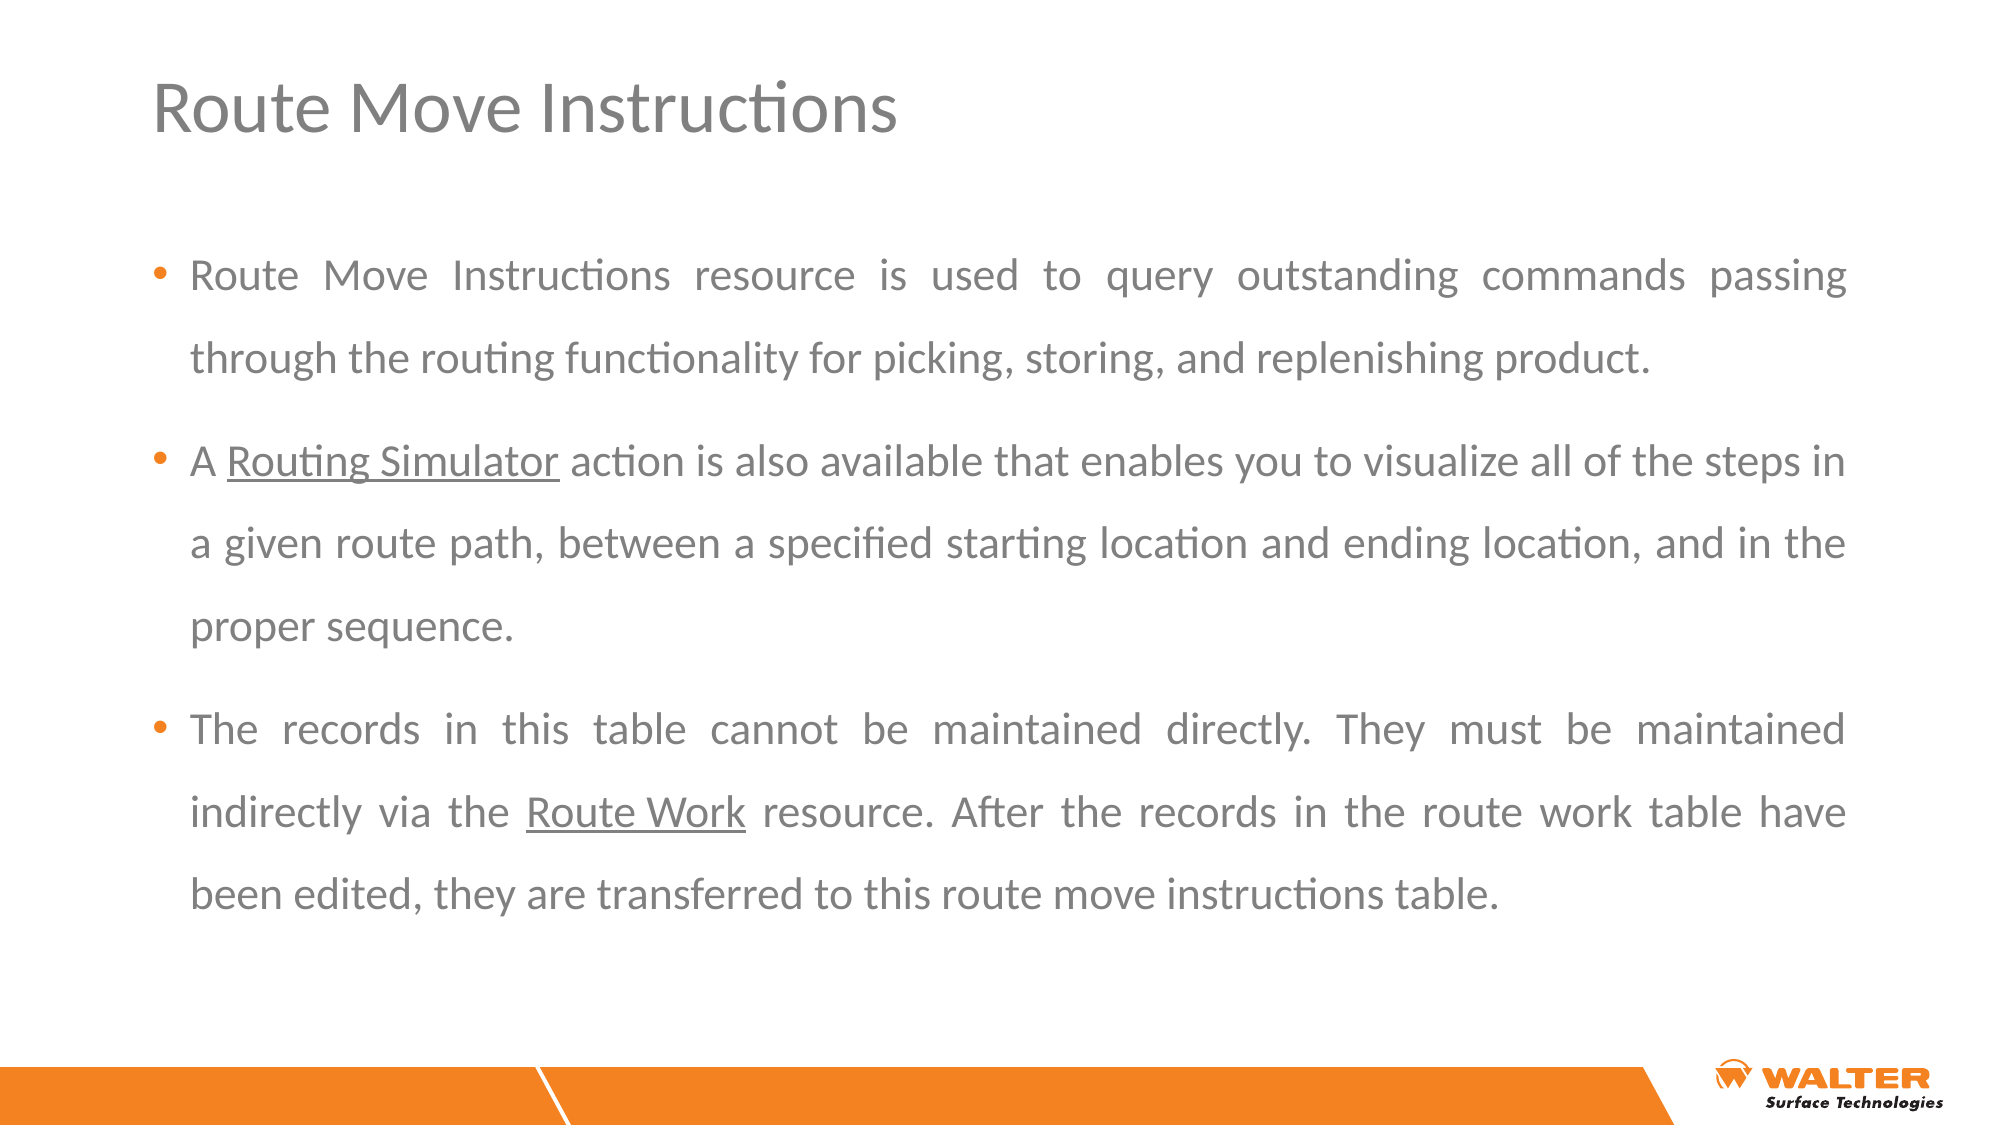

# Route Move Instructions
Route Move Instructions resource is used to query outstanding commands passing through the routing functionality for picking, storing, and replenishing product.
A Routing Simulator action is also available that enables you to visualize all of the steps in a given route path, between a specified starting location and ending location, and in the proper sequence.
The records in this table cannot be maintained directly. They must be maintained indirectly via the Route Work resource. After the records in the route work table have been edited, they are transferred to this route move instructions table.